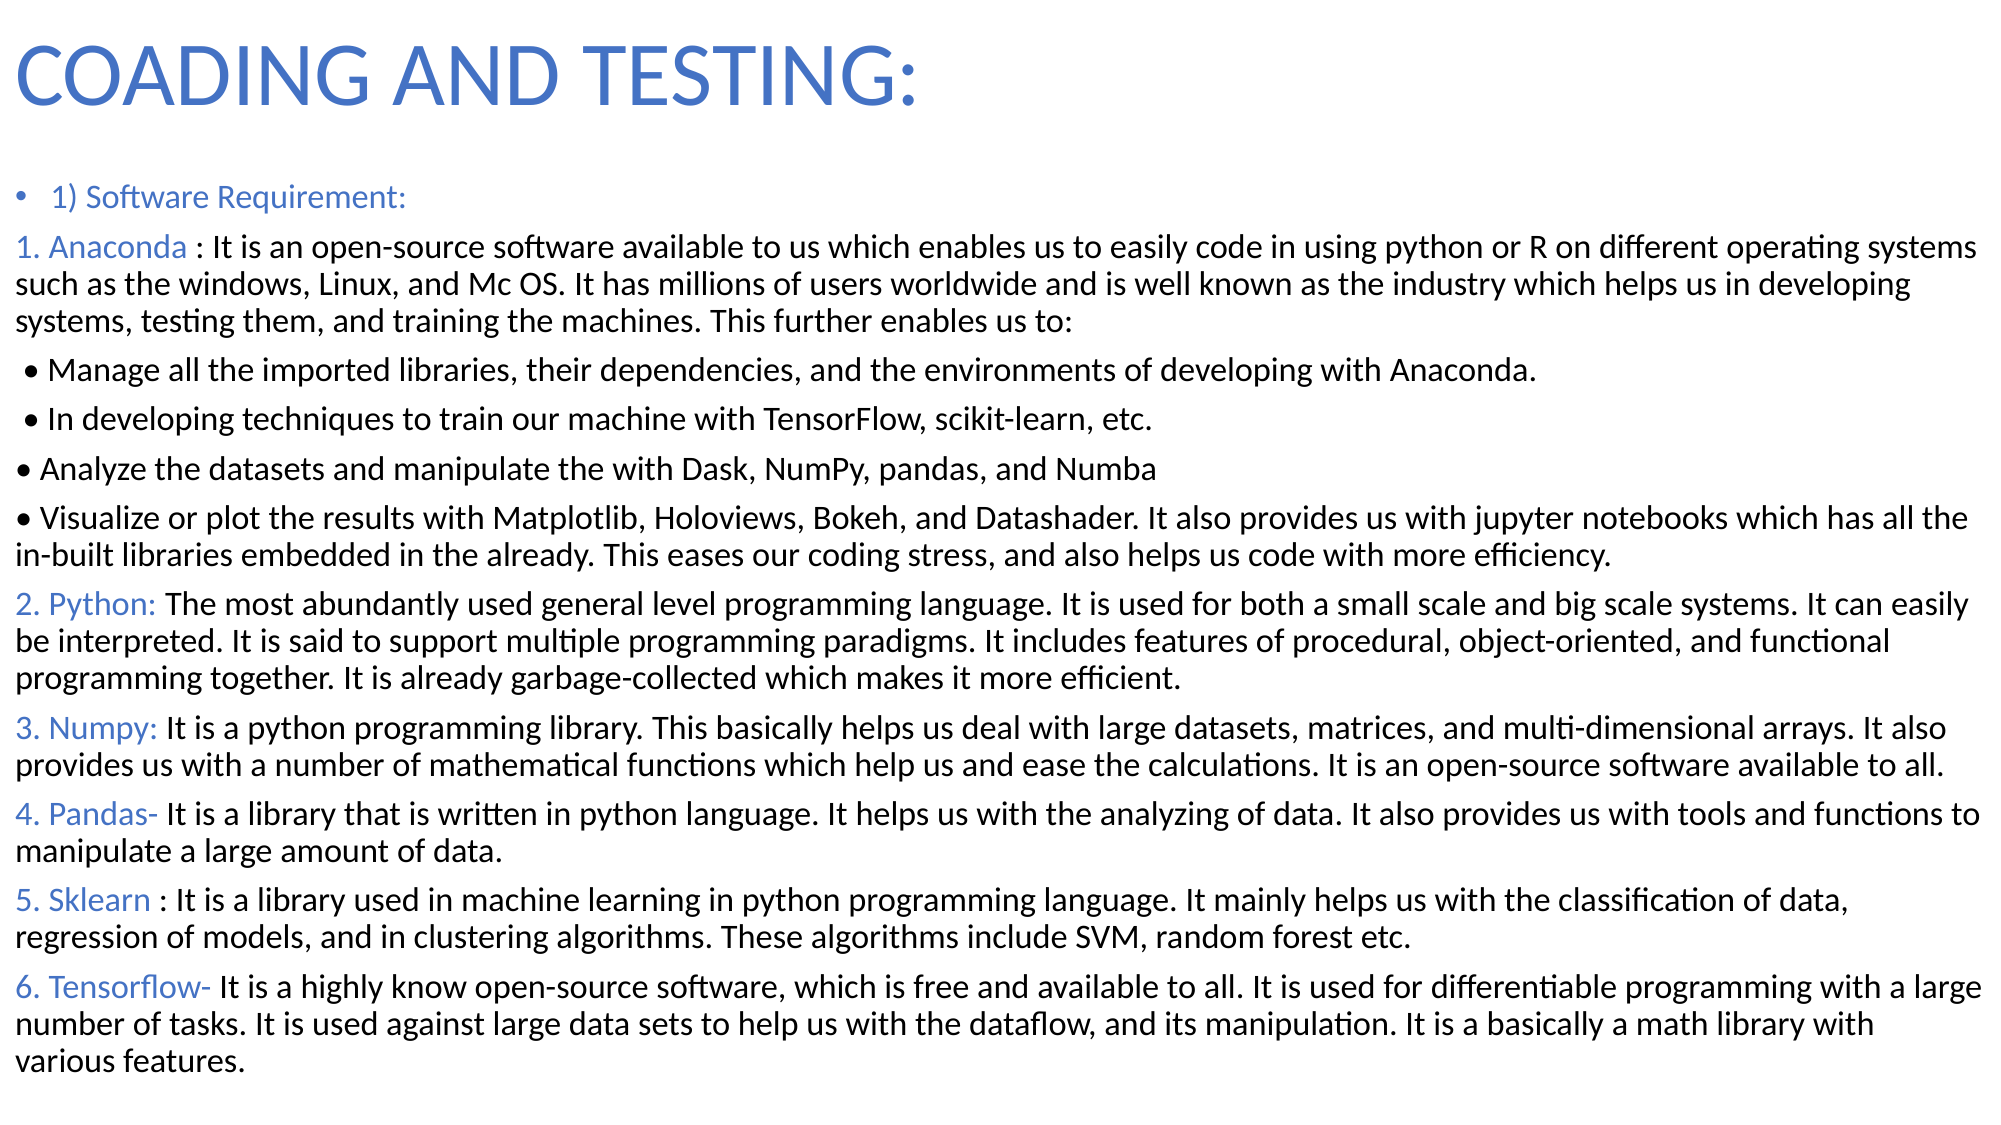

# COADING AND TESTING:
1) Software Requirement:
1. Anaconda : It is an open-source software available to us which enables us to easily code in using python or R on different operating systems such as the windows, Linux, and Mc OS. It has millions of users worldwide and is well known as the industry which helps us in developing systems, testing them, and training the machines. This further enables us to:
 • Manage all the imported libraries, their dependencies, and the environments of developing with Anaconda.
 • In developing techniques to train our machine with TensorFlow, scikit-learn, etc.
• Analyze the datasets and manipulate the with Dask, NumPy, pandas, and Numba
• Visualize or plot the results with Matplotlib, Holoviews, Bokeh, and Datashader. It also provides us with jupyter notebooks which has all the in-built libraries embedded in the already. This eases our coding stress, and also helps us code with more efficiency.
2. Python: The most abundantly used general level programming language. It is used for both a small scale and big scale systems. It can easily be interpreted. It is said to support multiple programming paradigms. It includes features of procedural, object-oriented, and functional programming together. It is already garbage-collected which makes it more efficient.
3. Numpy: It is a python programming library. This basically helps us deal with large datasets, matrices, and multi-dimensional arrays. It also provides us with a number of mathematical functions which help us and ease the calculations. It is an open-source software available to all.
4. Pandas- It is a library that is written in python language. It helps us with the analyzing of data. It also provides us with tools and functions to manipulate a large amount of data.
5. Sklearn : It is a library used in machine learning in python programming language. It mainly helps us with the classification of data, regression of models, and in clustering algorithms. These algorithms include SVM, random forest etc.
6. Tensorflow- It is a highly know open-source software, which is free and available to all. It is used for differentiable programming with a large number of tasks. It is used against large data sets to help us with the dataflow, and its manipulation. It is a basically a math library with various features.